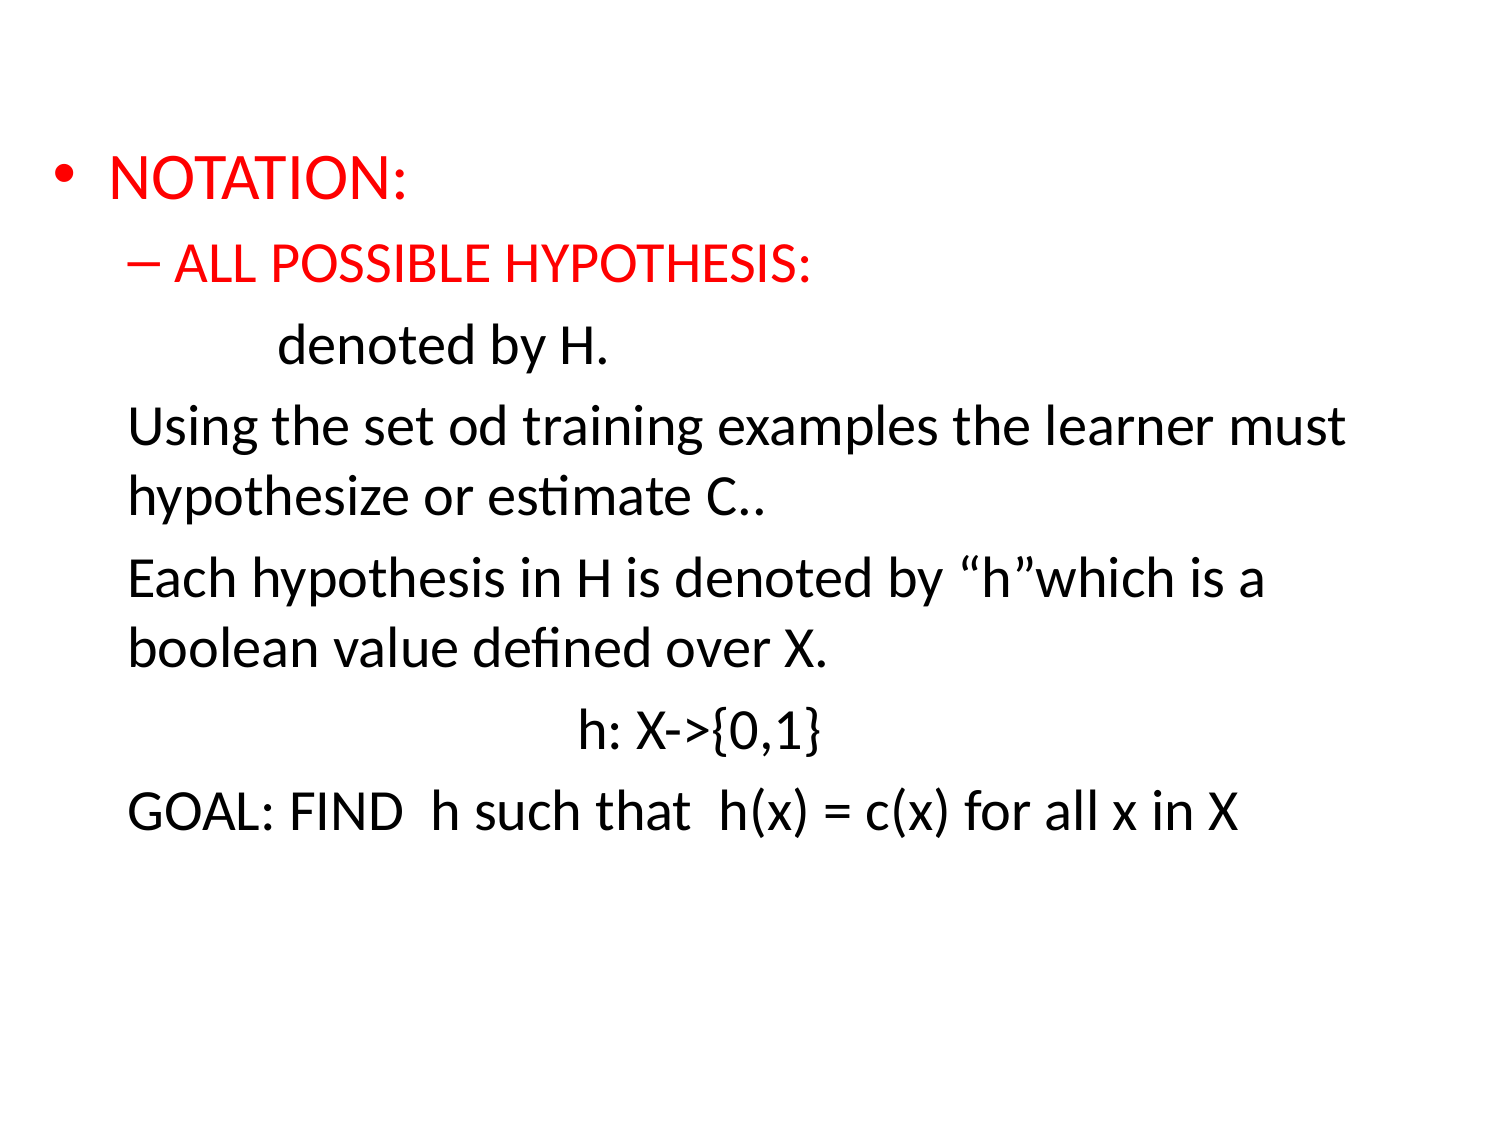

#
NOTATION:
ALL POSSIBLE HYPOTHESIS:
	denoted by H.
Using the set od training examples the learner must hypothesize or estimate C..
Each hypothesis in H is denoted by “h”which is a boolean value defined over X.
			h: X->{0,1}
GOAL: FIND  h such that  h(x) = c(x) for all x in X